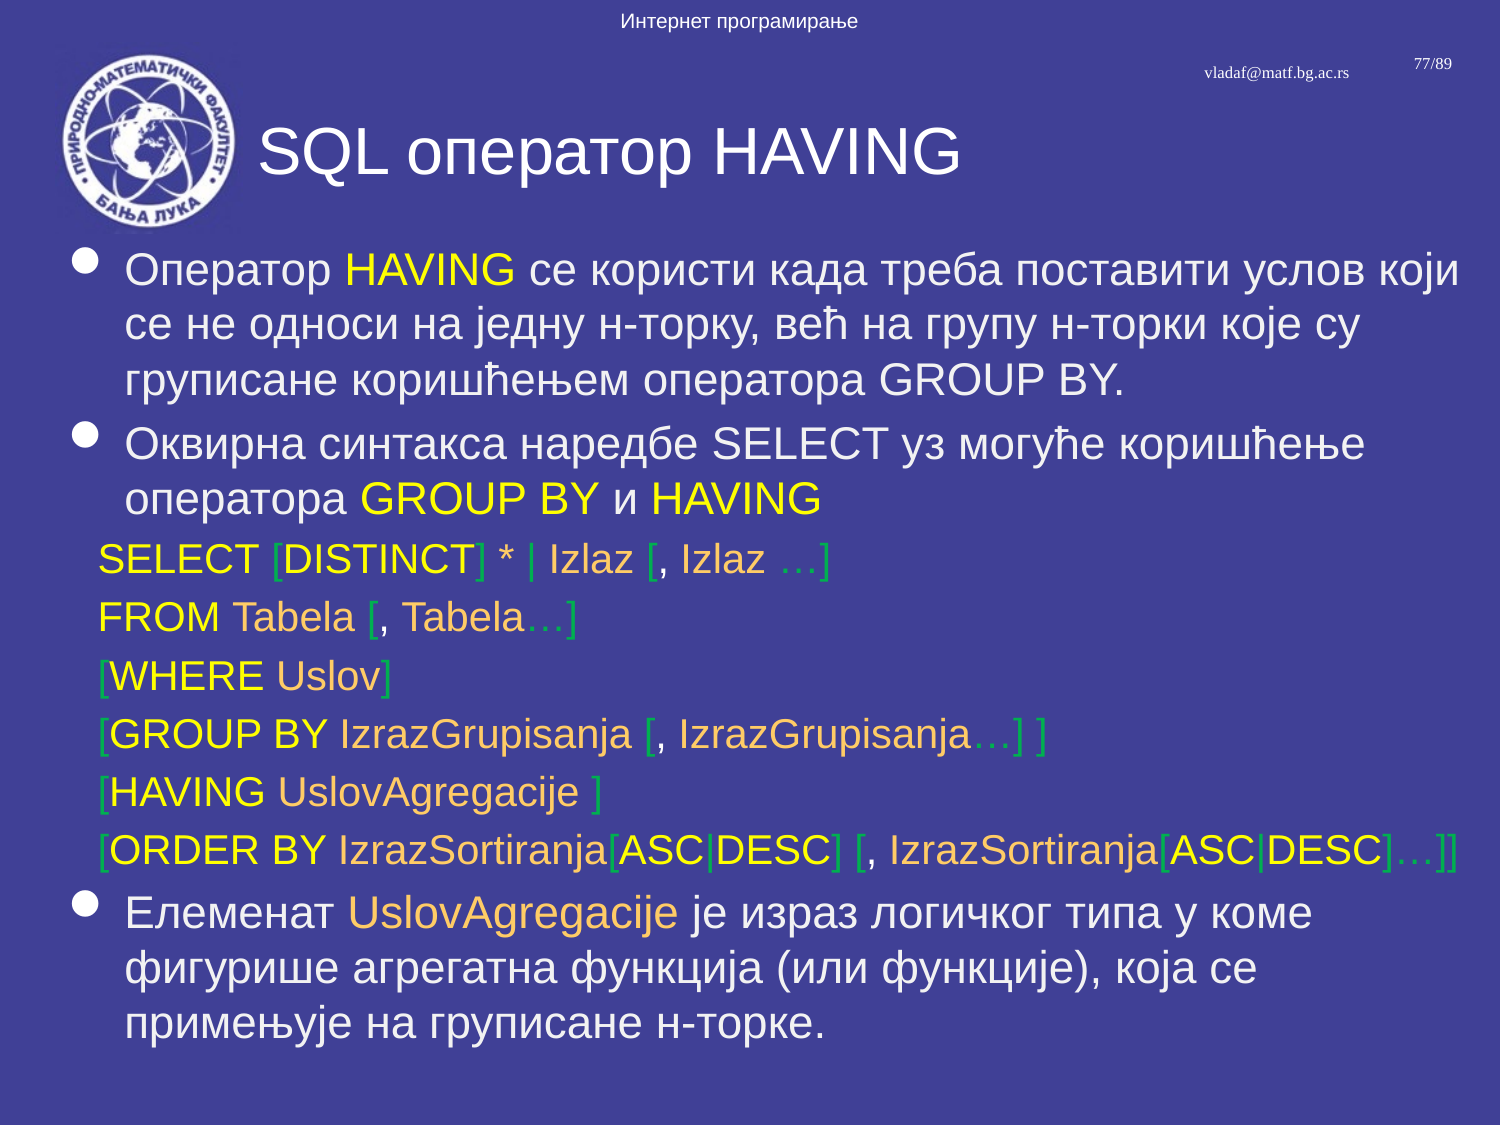

# SQL оператор HAVING
Оператор HAVING се користи када треба поставити услов који се не односи на једну н-торку, већ на групу н-торки које су груписане коришћењем оператора GROUP BY.
Оквирна синтакса наредбе SELECT уз могуће коришћење оператора GROUP BY и HAVING
SELECT [DISTINCT] * | Izlaz [, Izlaz …]
FROM Tabela [, Tabela…]
[WHERE Uslov]
[GROUP BY IzrazGrupisanja [, IzrazGrupisanja…] ]
[HAVING UslovAgregacije ]
[ORDER BY IzrazSortiranja[ASC|DESC] [, IzrazSortiranja[ASC|DESC]…]]
Елеменат UslovАgregacije је израз логичког типа у коме фигурише агрегатна функција (или функције), која се примењује на груписане н-торке.